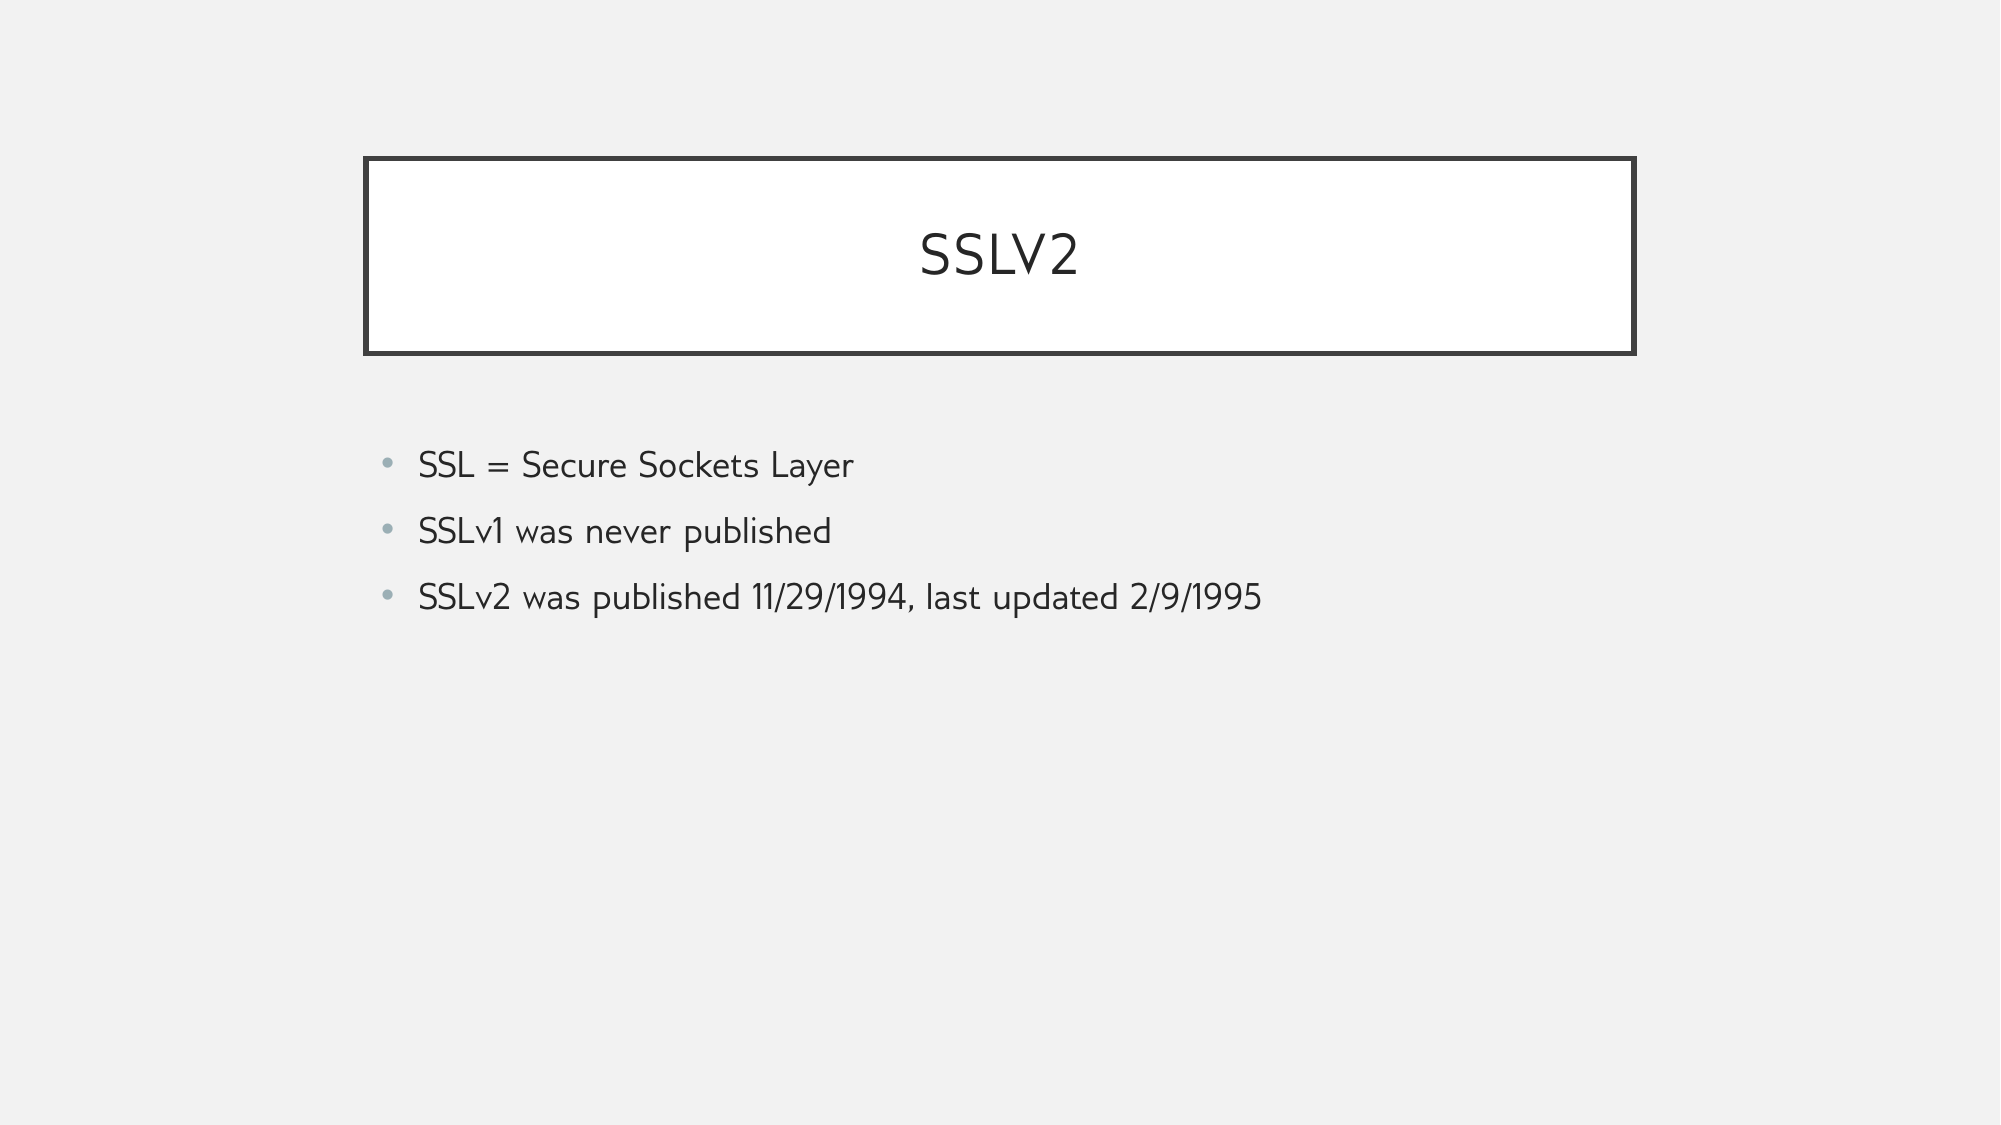

# SSLv2
SSL = Secure Sockets Layer
SSLv1 was never published
SSLv2 was published 11/29/1994, last updated 2/9/1995